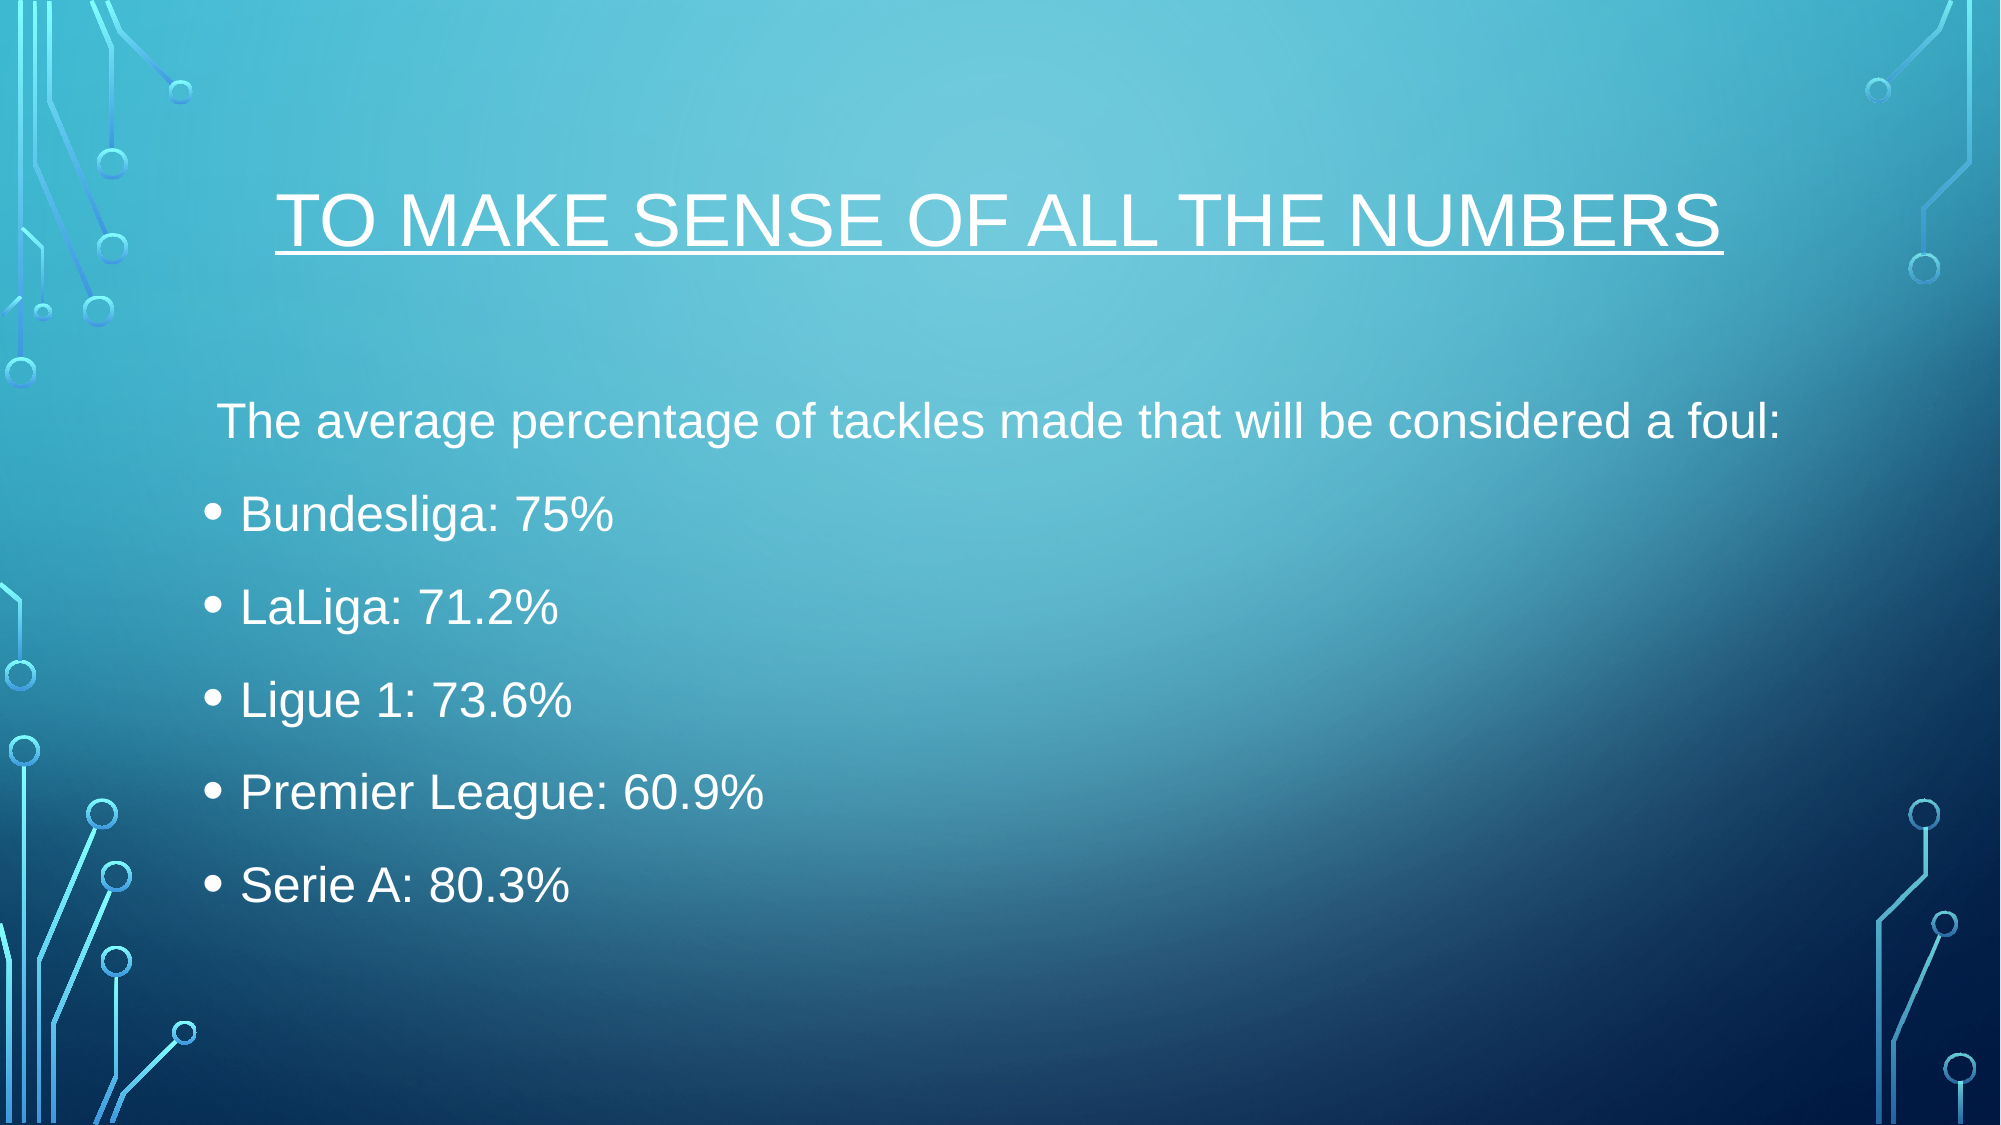

# To make sense of all the numbers
The average percentage of tackles made that will be considered a foul:
Bundesliga: 75%
LaLiga: 71.2%
Ligue 1: 73.6%
Premier League: 60.9%
Serie A: 80.3%